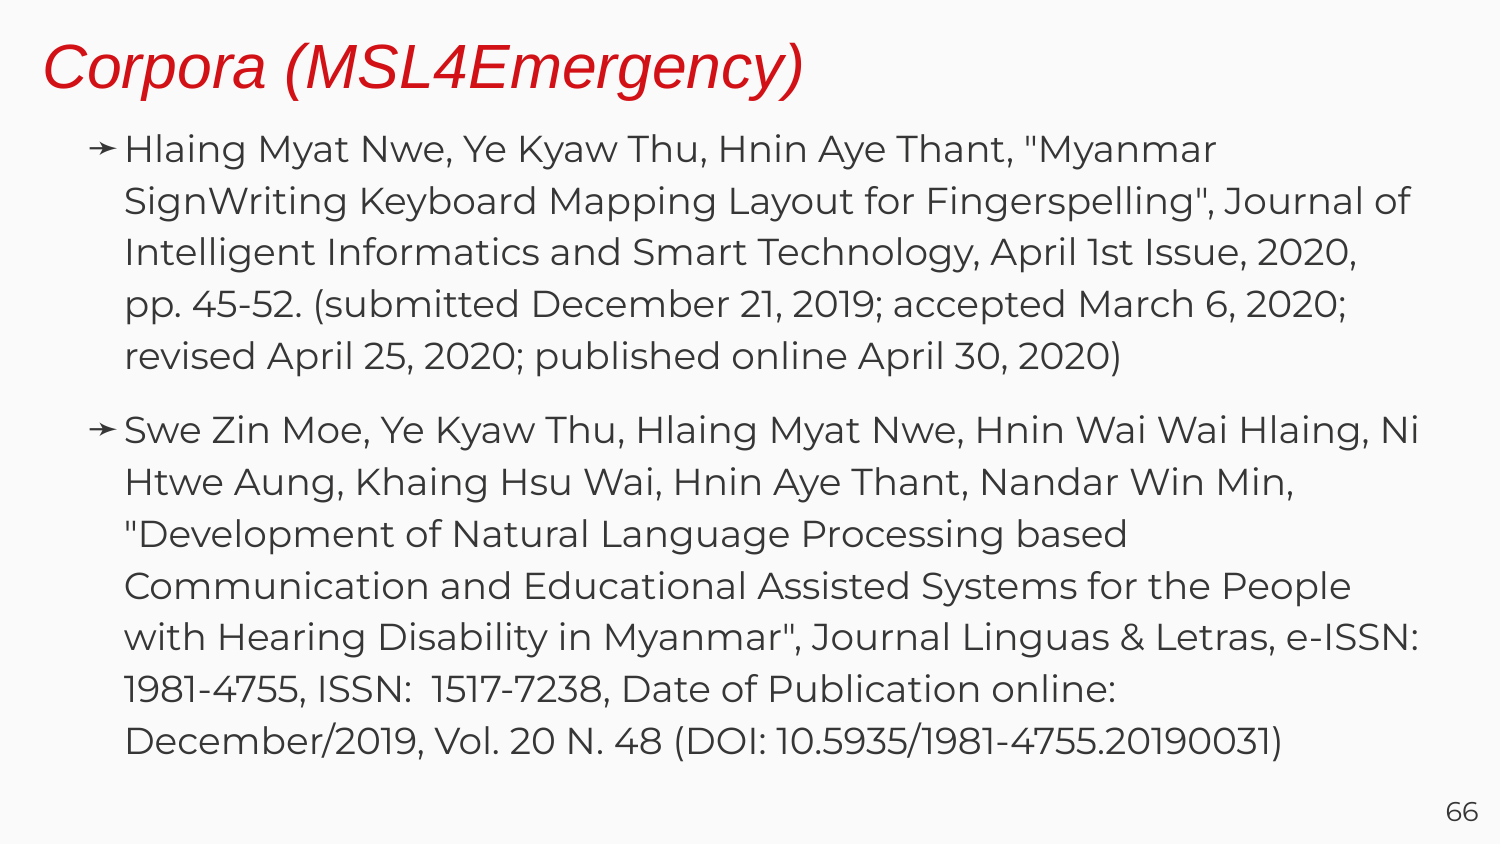

# Corpora (MSL4Emergency)
Hlaing Myat Nwe, Ye Kyaw Thu, Hnin Aye Thant, "Myanmar SignWriting Keyboard Mapping Layout for Fingerspelling", Journal of Intelligent Informatics and Smart Technology, April 1st Issue, 2020, pp. 45-52. (submitted December 21, 2019; accepted March 6, 2020; revised April 25, 2020; published online April 30, 2020)
Swe Zin Moe, Ye Kyaw Thu, Hlaing Myat Nwe, Hnin Wai Wai Hlaing, Ni Htwe Aung, Khaing Hsu Wai, Hnin Aye Thant, Nandar Win Min, "Development of Natural Language Processing based Communication and Educational Assisted Systems for the People with Hearing Disability in Myanmar", Journal Linguas & Letras, e-ISSN: 1981-4755, ISSN:  1517-7238, Date of Publication online: December/2019, Vol. 20 N. 48 (DOI: 10.5935/1981-4755.20190031)
66